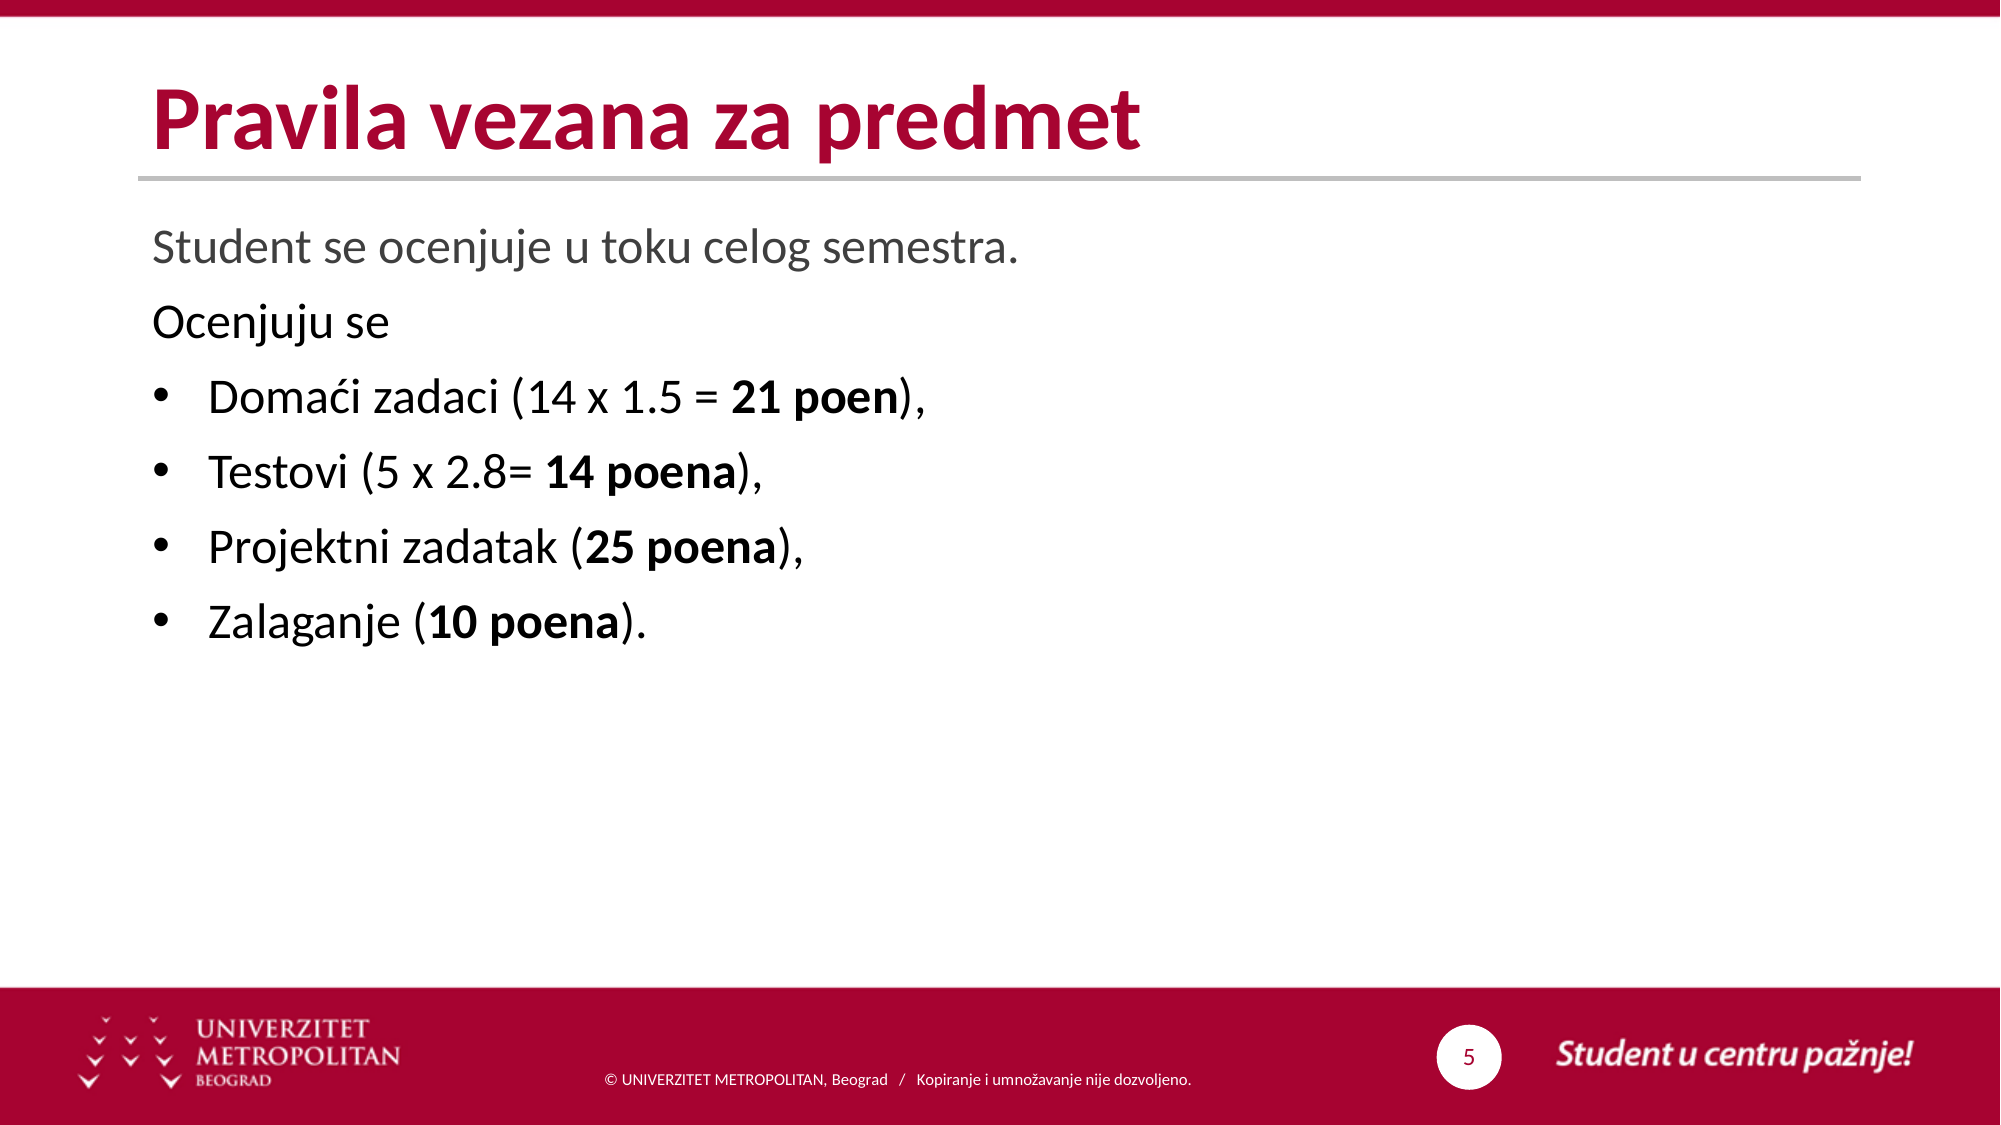

# Pravila vezana za predmet
Student se ocenjuje u toku celog semestra.
Ocenjuju se
Domaći zadaci (14 x 1.5 = 21 poen),
Testovi (5 x 2.8= 14 poena),
Projektni zadatak (25 poena),
Zalaganje (10 poena).